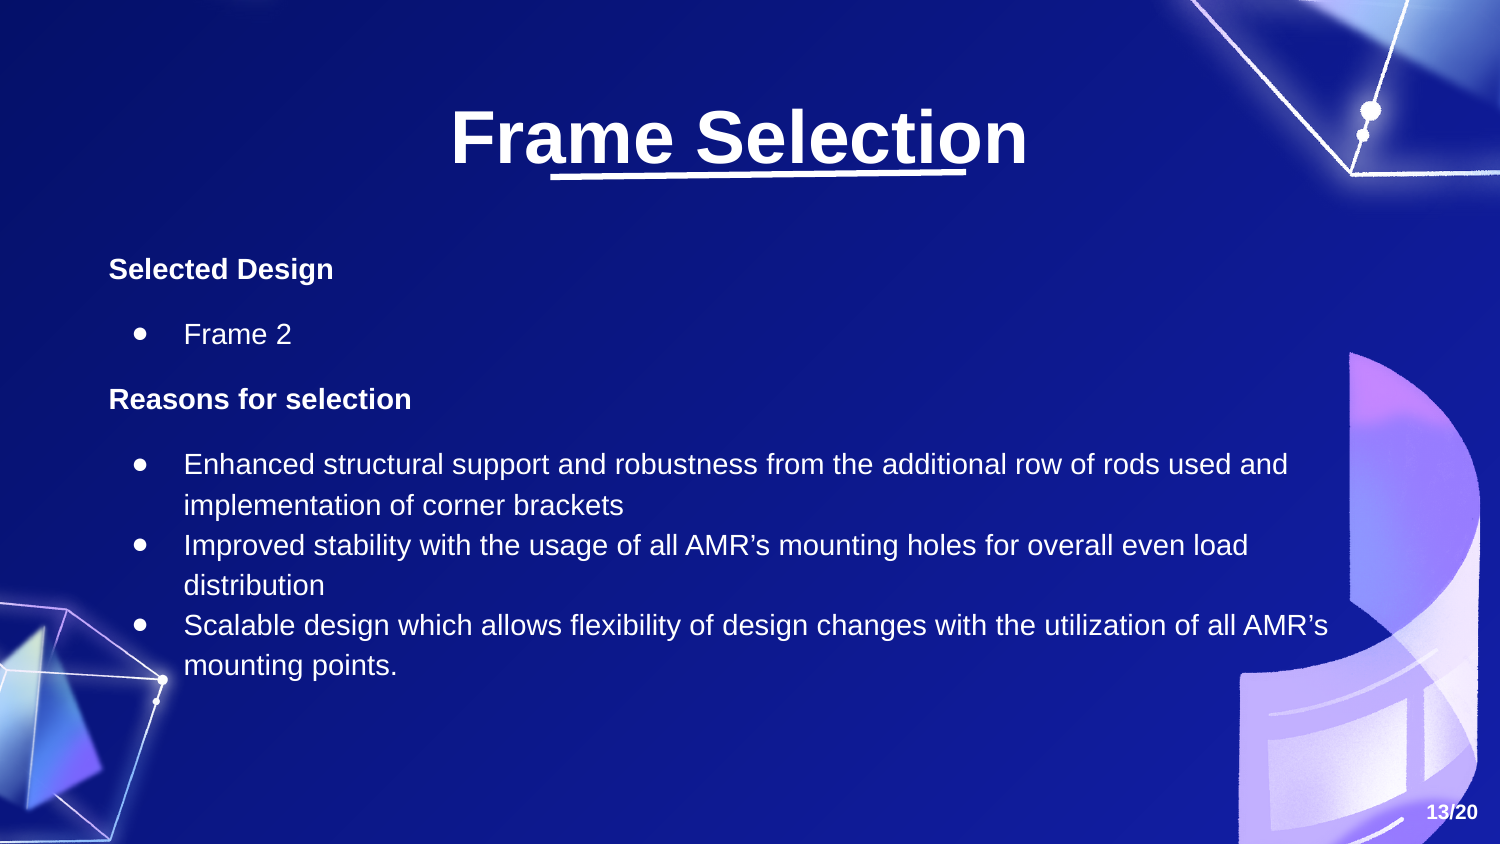

Frame Selection
Selected Design
Frame 2
Reasons for selection
Enhanced structural support and robustness from the additional row of rods used and implementation of corner brackets
Improved stability with the usage of all AMR’s mounting holes for overall even load distribution
Scalable design which allows flexibility of design changes with the utilization of all AMR’s mounting points.

13/20